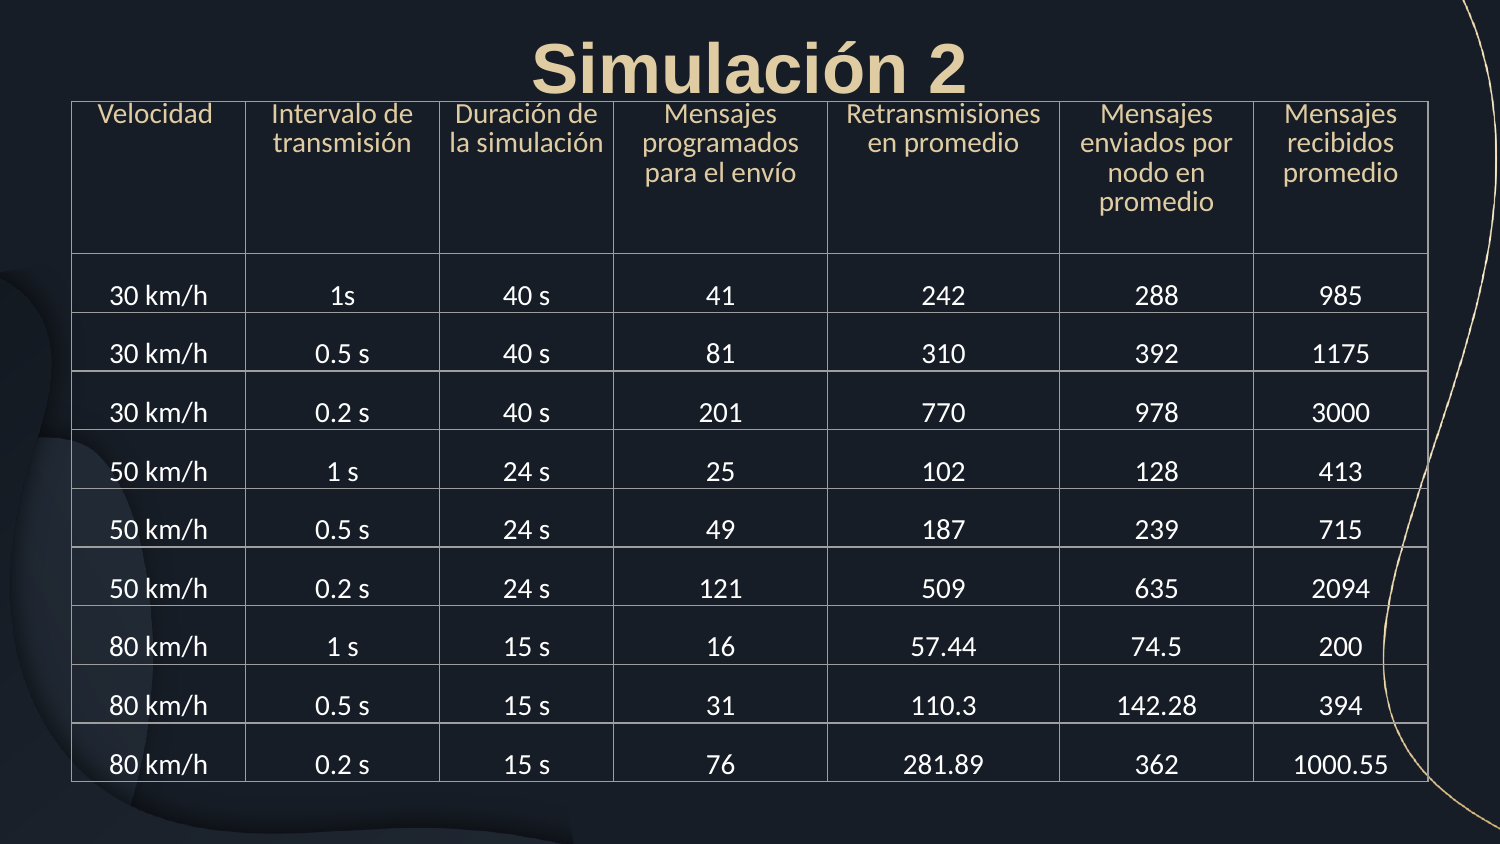

# Simulación 2
| Velocidad | Intervalo de transmisión | Duración de la simulación | Mensajes programados para el envío | Retransmisiones en promedio | Mensajes enviados por nodo en promedio | Mensajes recibidos promedio |
| --- | --- | --- | --- | --- | --- | --- |
| 30 km/h | 1s | 40 s | 41 | 242 | 288 | 985 |
| 30 km/h | 0.5 s | 40 s | 81 | 310 | 392 | 1175 |
| 30 km/h | 0.2 s | 40 s | 201 | 770 | 978 | 3000 |
| 50 km/h | 1 s | 24 s | 25 | 102 | 128 | 413 |
| 50 km/h | 0.5 s | 24 s | 49 | 187 | 239 | 715 |
| 50 km/h | 0.2 s | 24 s | 121 | 509 | 635 | 2094 |
| 80 km/h | 1 s | 15 s | 16 | 57.44 | 74.5 | 200 |
| 80 km/h | 0.5 s | 15 s | 31 | 110.3 | 142.28 | 394 |
| 80 km/h | 0.2 s | 15 s | 76 | 281.89 | 362 | 1000.55 |